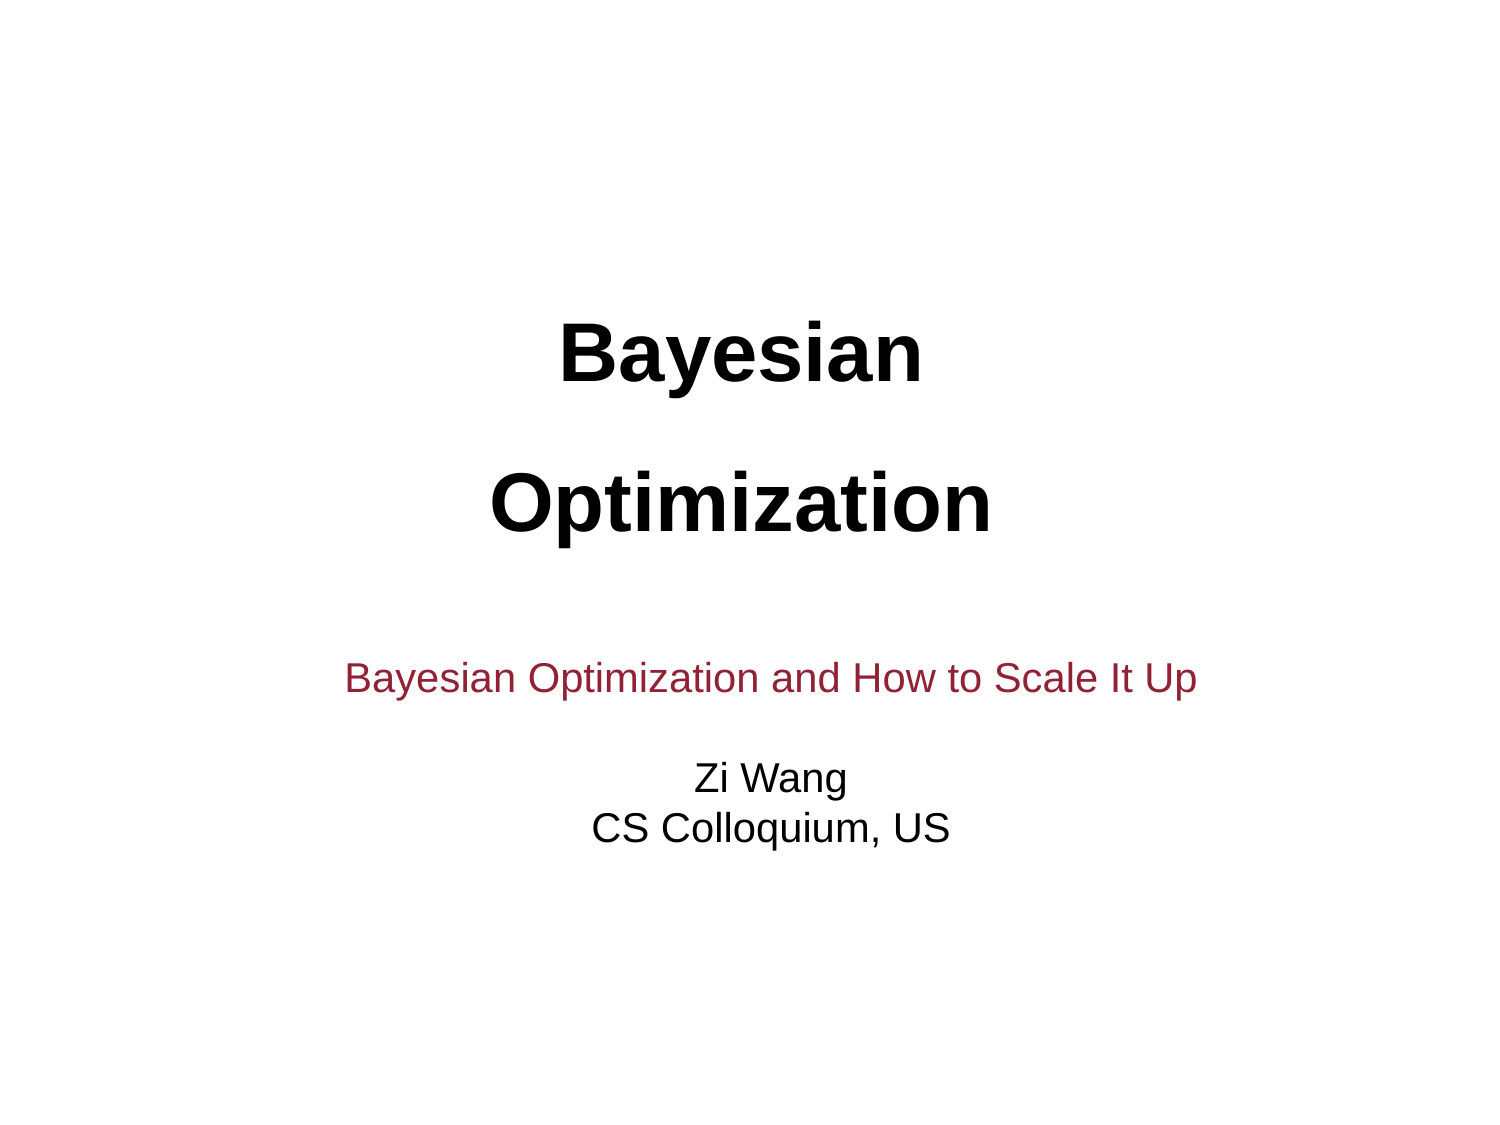

Bayesian Optimization
Bayesian Optimization and How to Scale It Up

Zi Wang
CS Colloquium, US